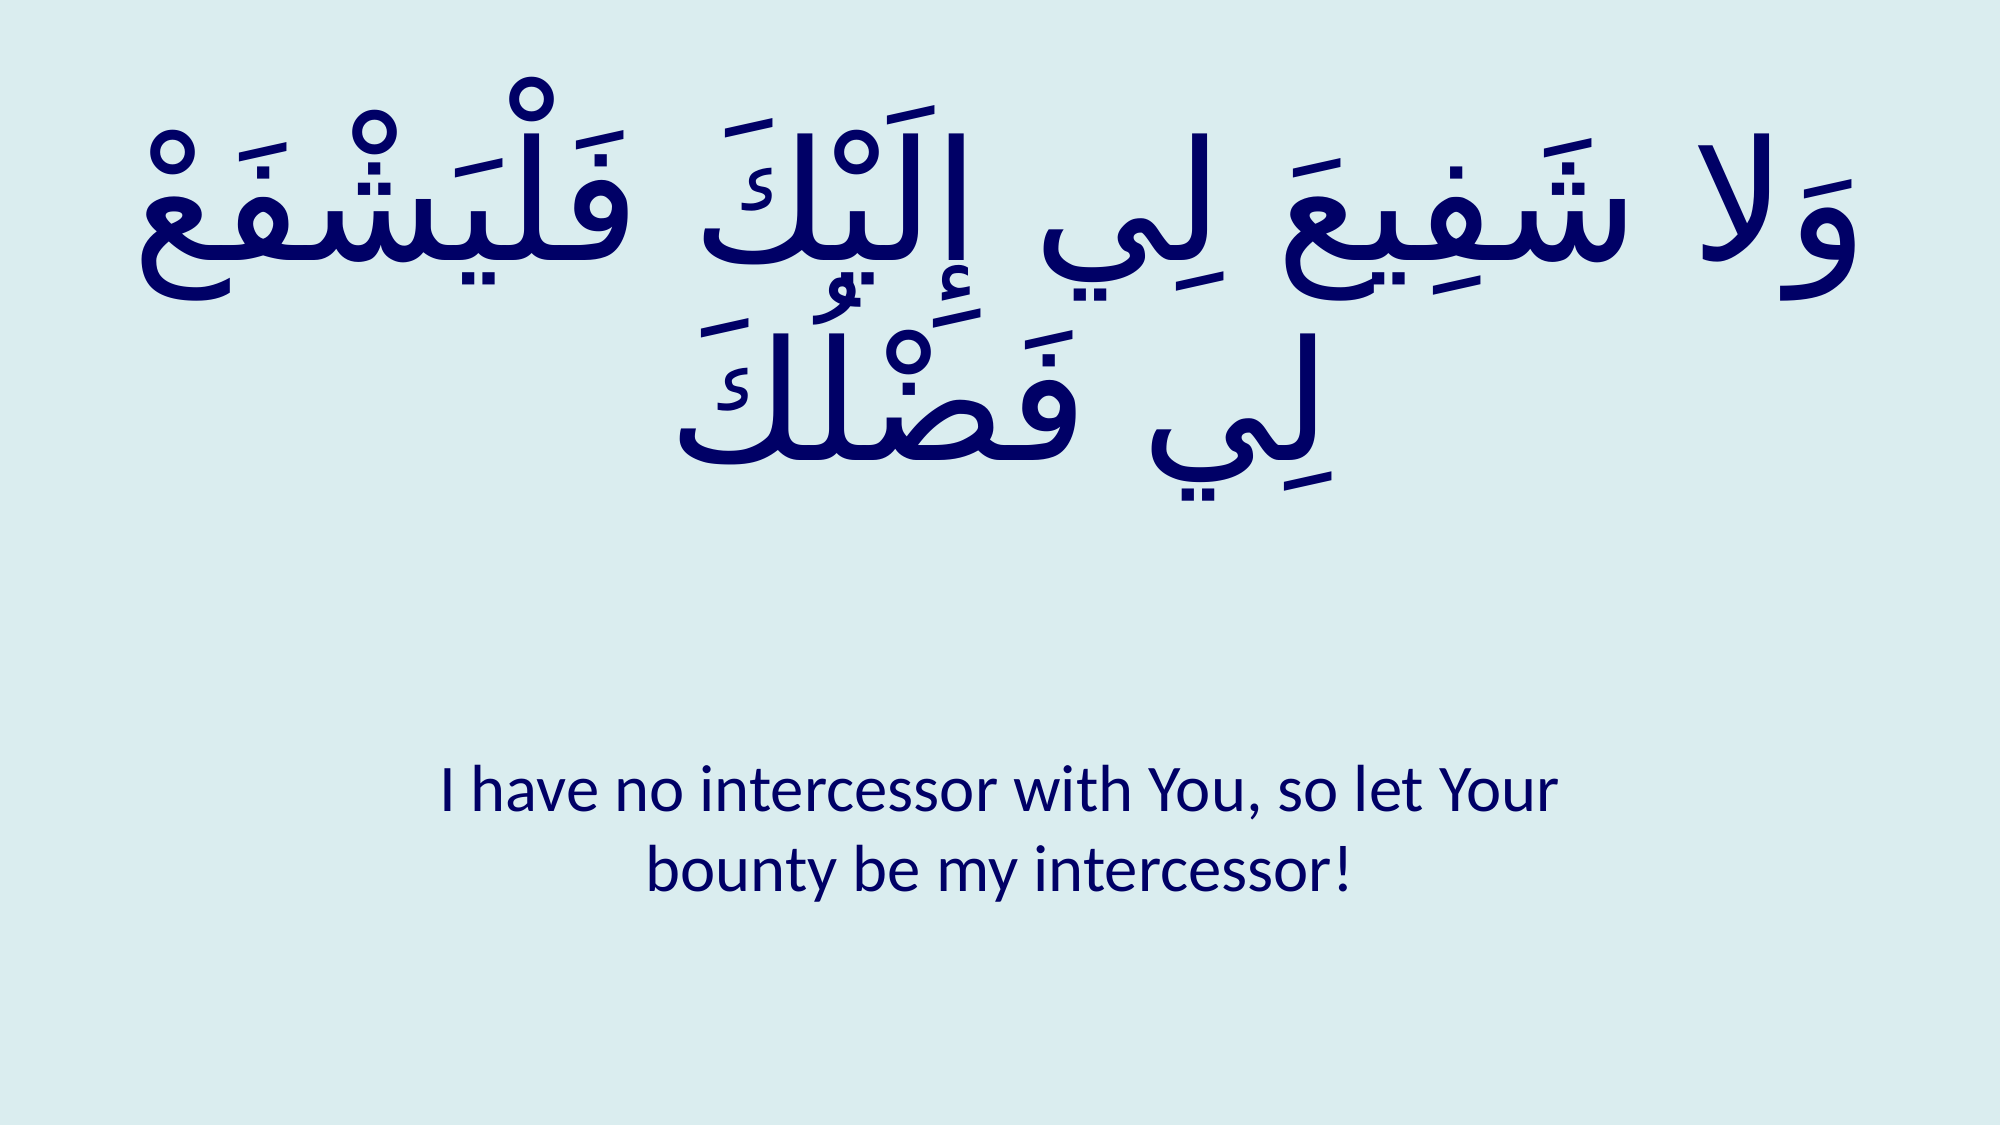

# وَلا شَفِيعَ لِي إِلَيْكَ فَلْيَشْفَعْ لِي فَضْلُكَ
I have no intercessor with You, so let Your bounty be my intercessor!